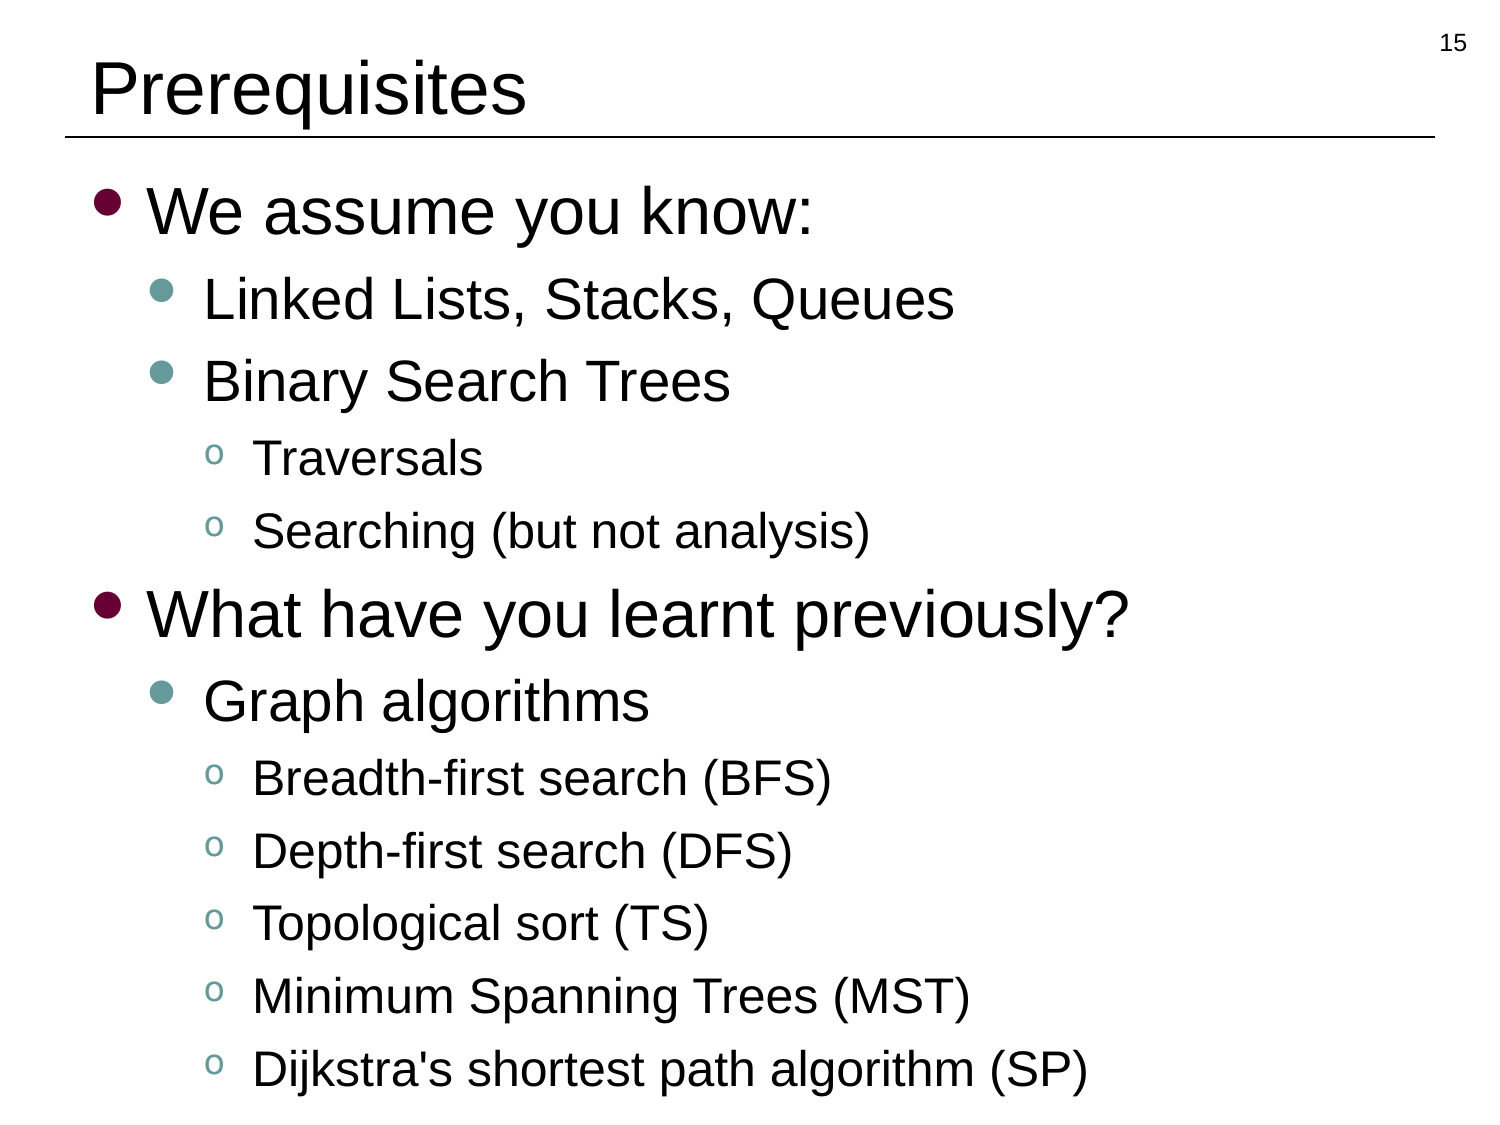

15
# Prerequisites
We assume you know:
Linked Lists, Stacks, Queues
Binary Search Trees
Traversals
Searching (but not analysis)
What have you learnt previously?
Graph algorithms
Breadth-first search (BFS)
Depth-first search (DFS)
Topological sort (TS)
Minimum Spanning Trees (MST)
Dijkstra's shortest path algorithm (SP)